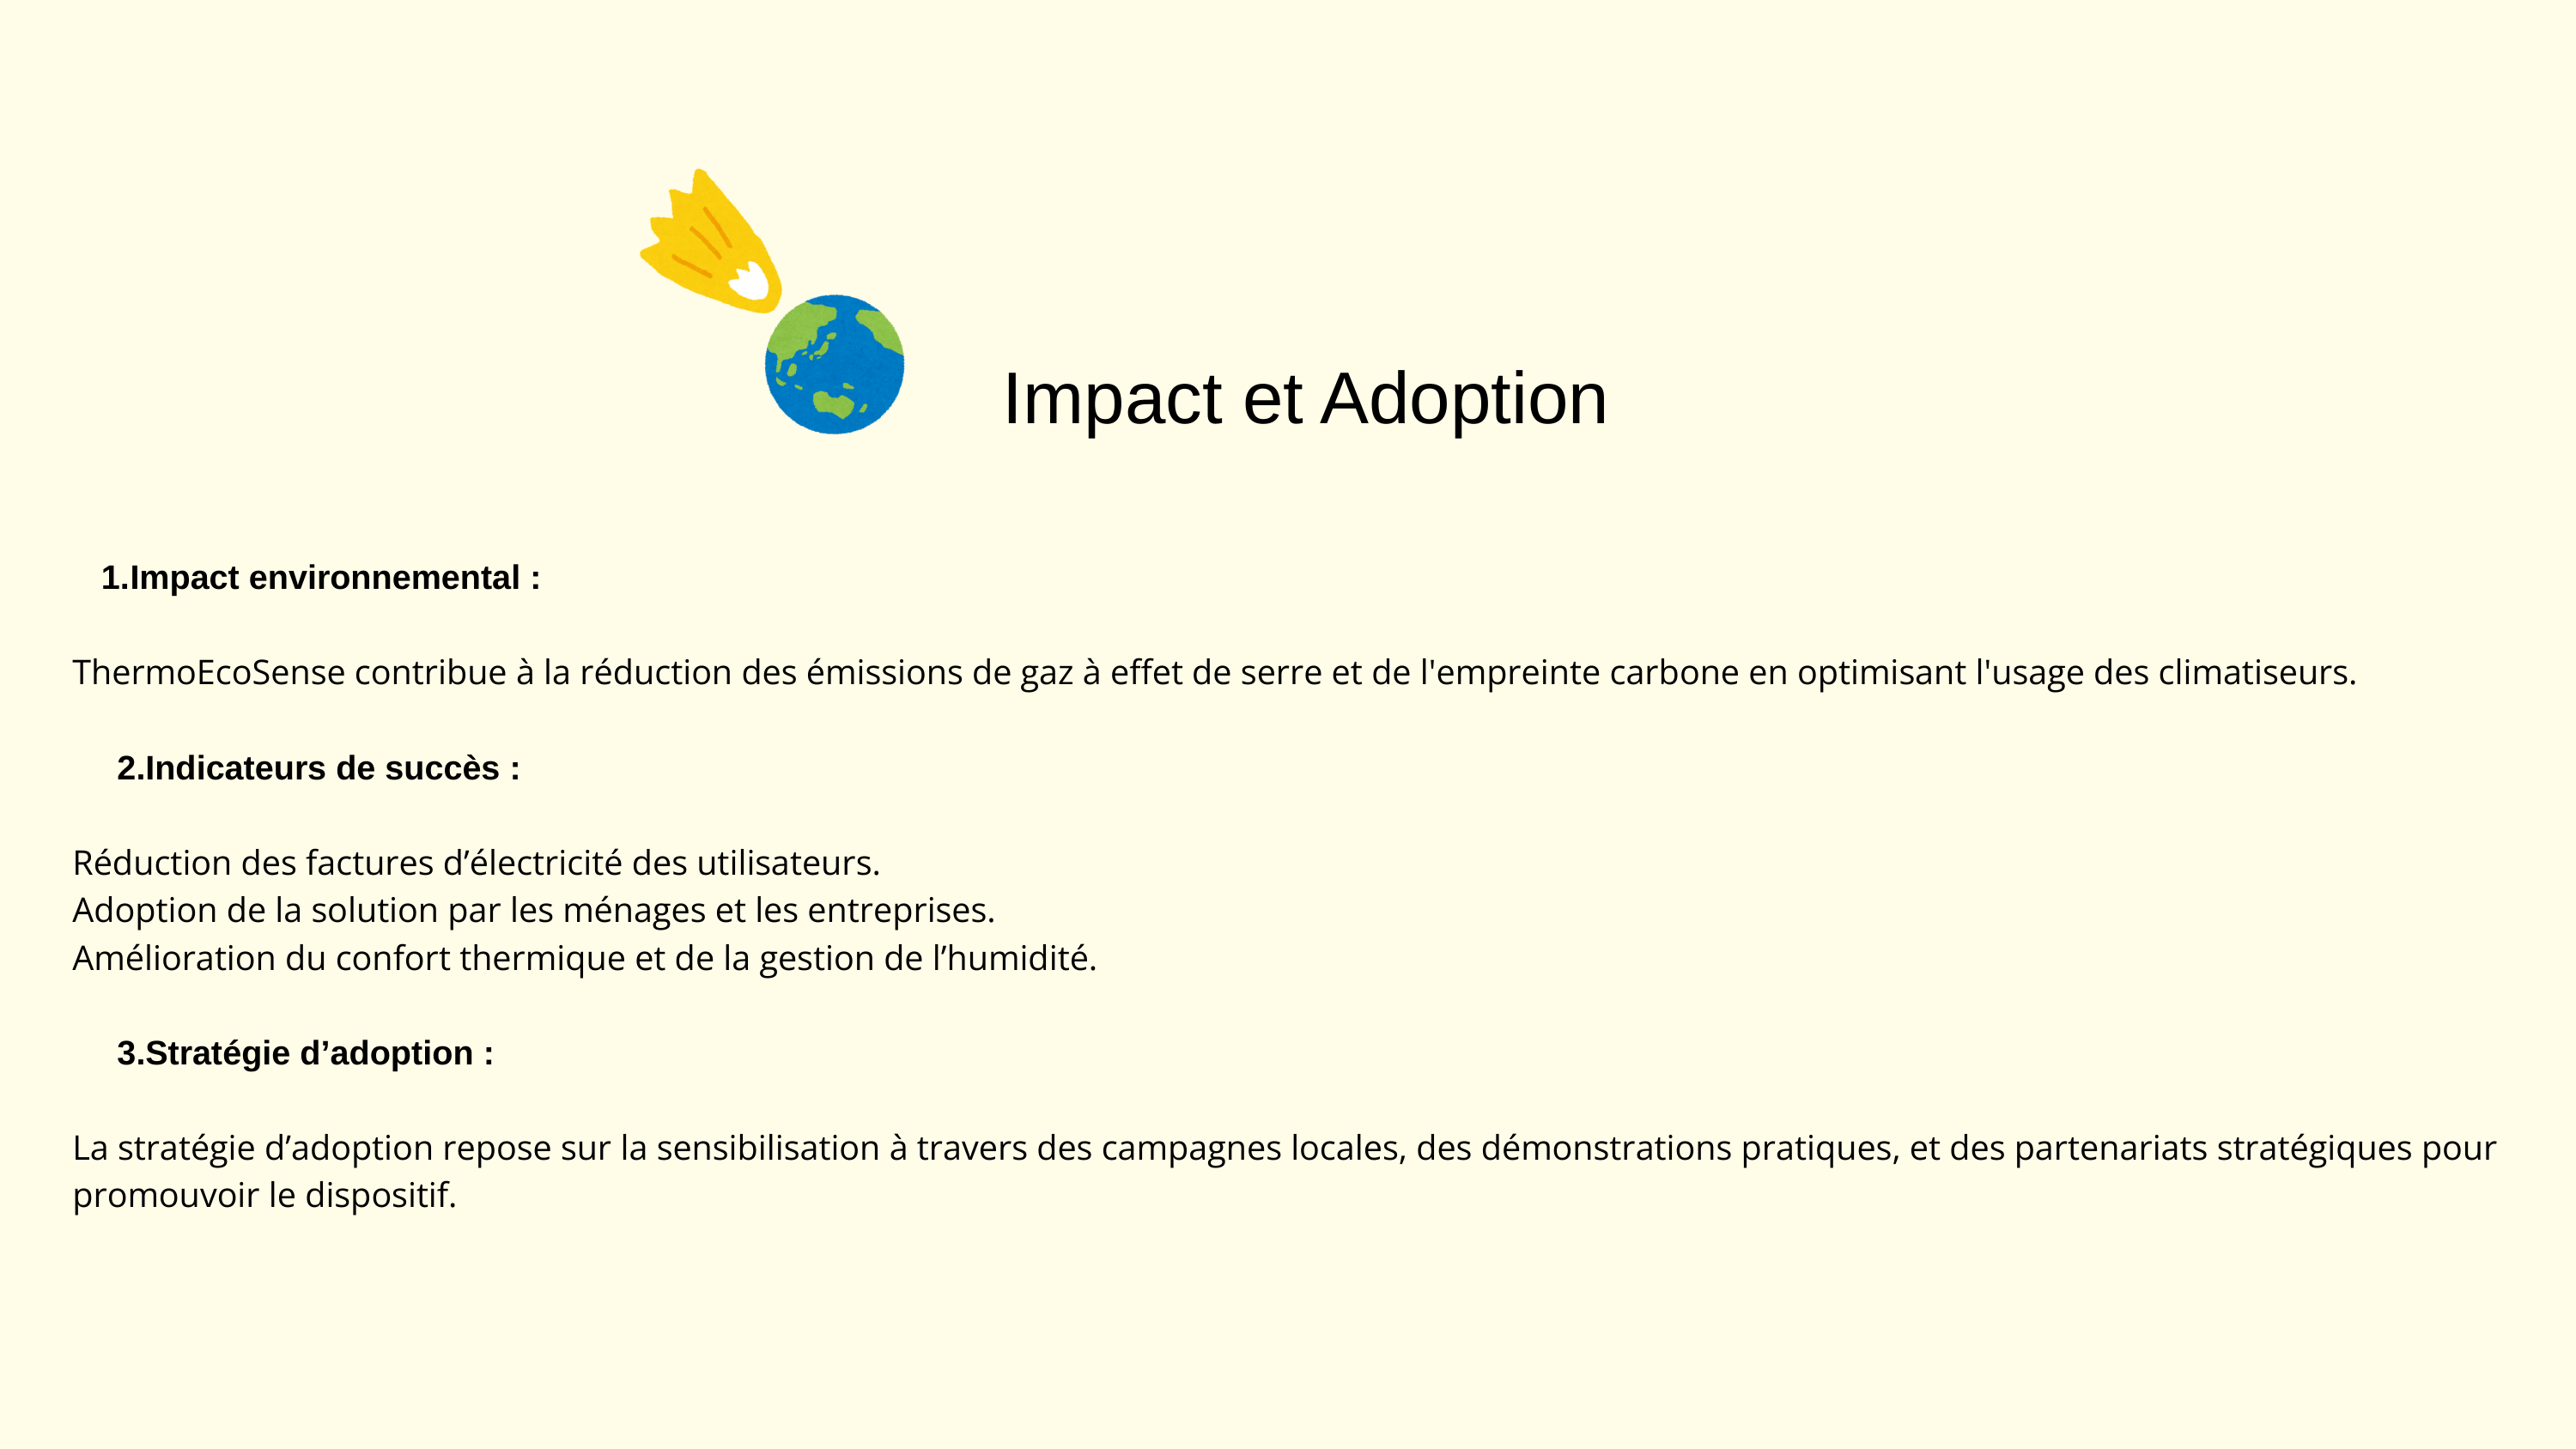

Impact et Adoption
Impact environnemental :

ThermoEcoSense contribue à la réduction des émissions de gaz à effet de serre et de l'empreinte carbone en optimisant l'usage des climatiseurs.

     2.Indicateurs de succès :

Réduction des factures d’électricité des utilisateurs.
Adoption de la solution par les ménages et les entreprises.
Amélioration du confort thermique et de la gestion de l’humidité.

     3.Stratégie d’adoption :

La stratégie d’adoption repose sur la sensibilisation à travers des campagnes locales, des démonstrations pratiques, et des partenariats stratégiques pour promouvoir le dispositif.